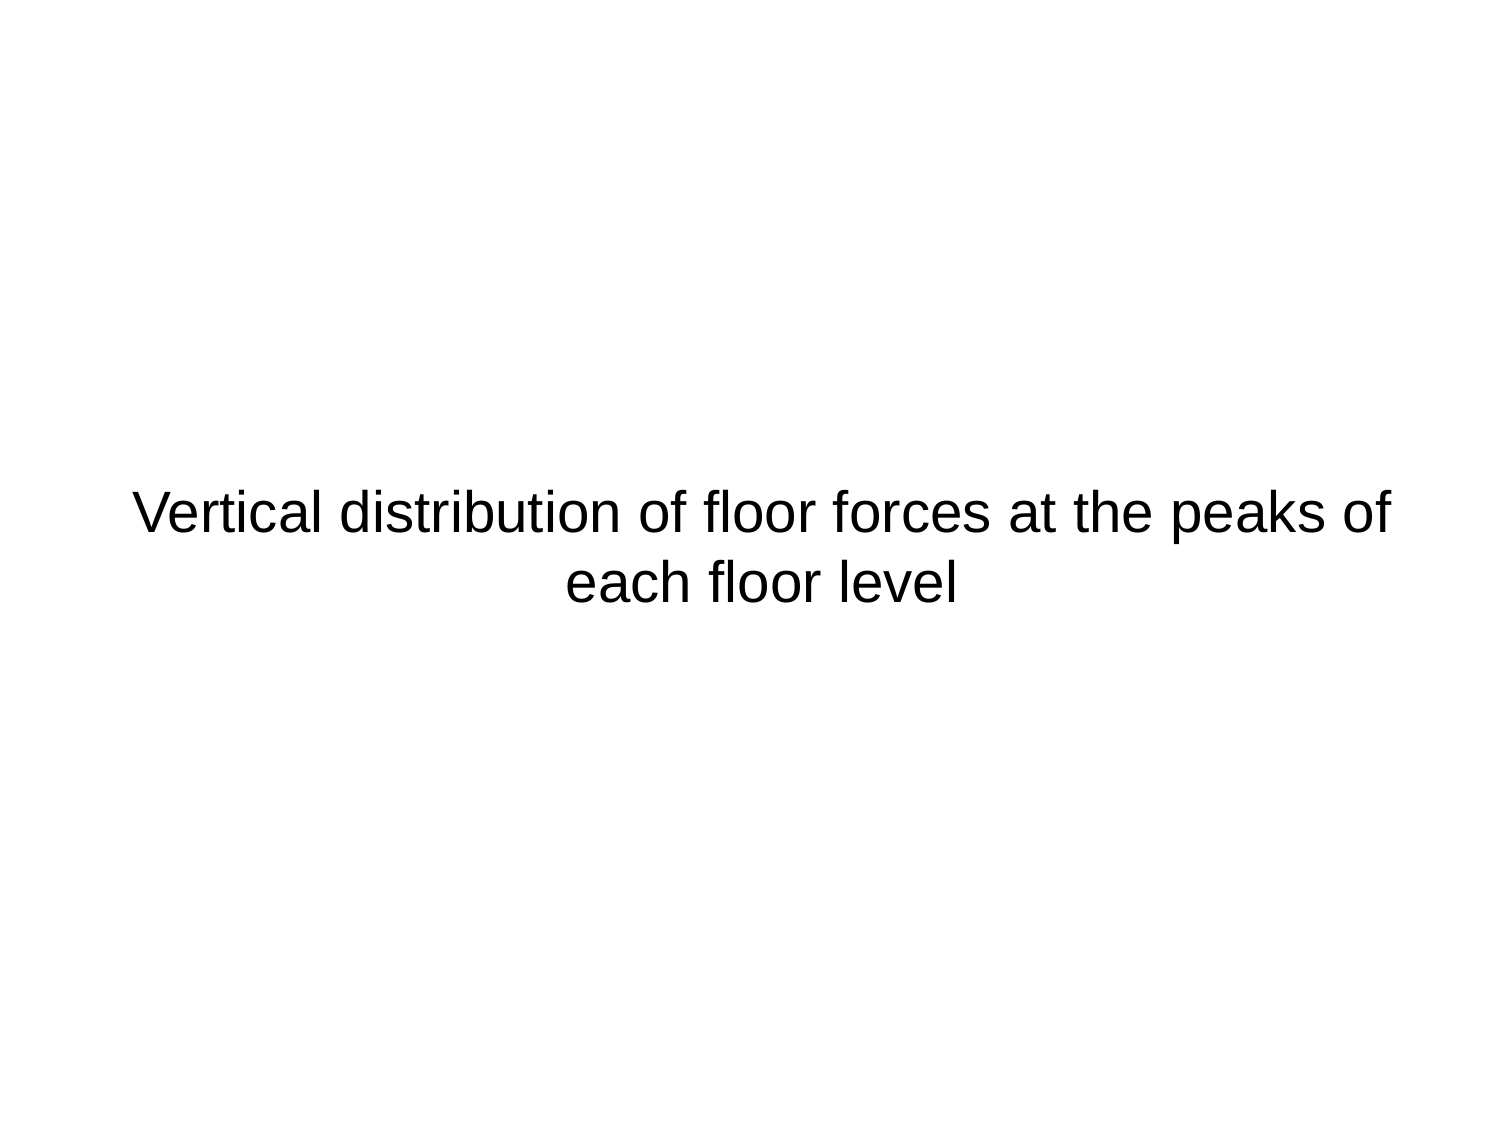

# Vertical distribution of floor forces at the peaks of each floor level